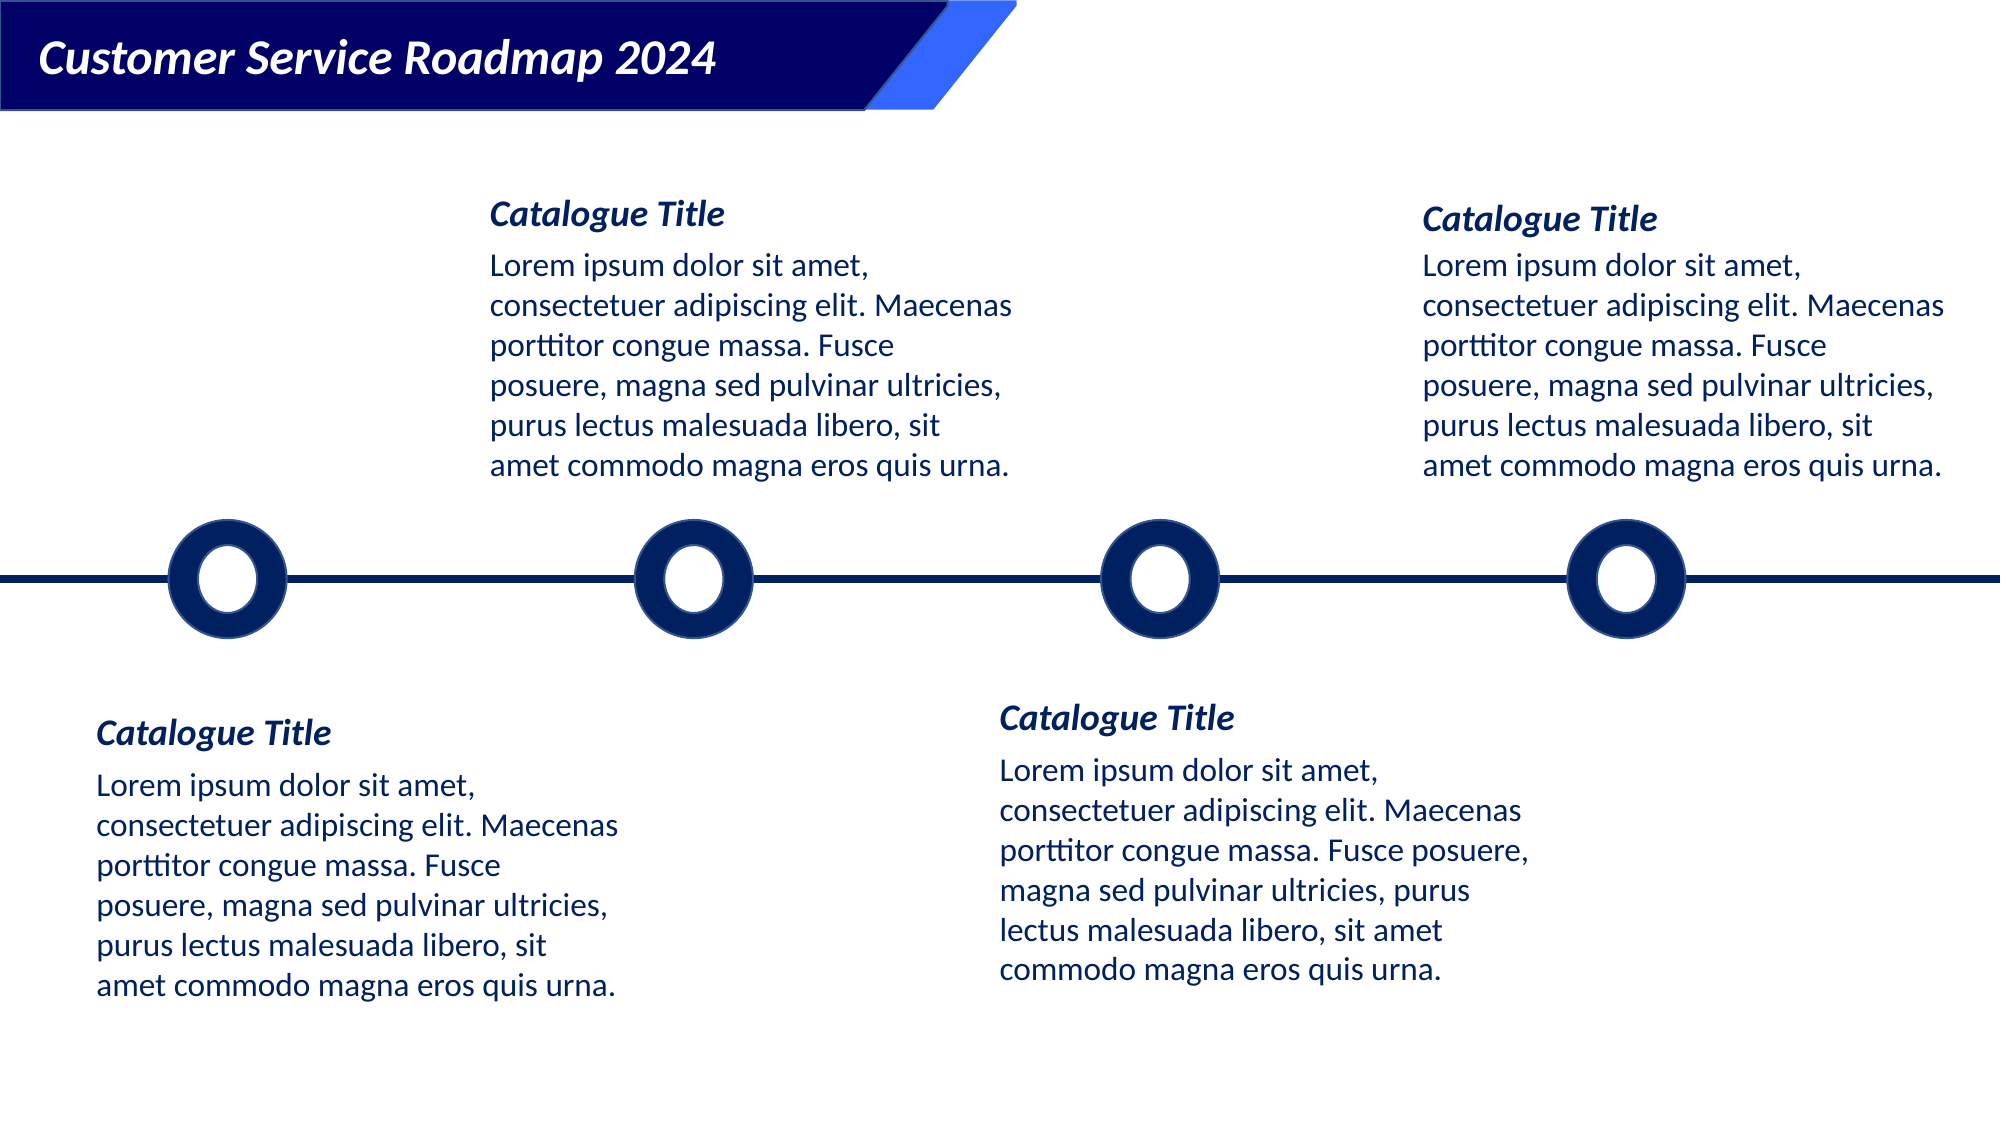

Customer Service Roadmap 2024
Catalogue Title
Catalogue Title
Lorem ipsum dolor sit amet, consectetuer adipiscing elit. Maecenas porttitor congue massa. Fusce posuere, magna sed pulvinar ultricies, purus lectus malesuada libero, sit amet commodo magna eros quis urna.

Lorem ipsum dolor sit amet, consectetuer adipiscing elit. Maecenas porttitor congue massa. Fusce posuere, magna sed pulvinar ultricies, purus lectus malesuada libero, sit amet commodo magna eros quis urna.

Catalogue Title
Catalogue Title
Lorem ipsum dolor sit amet, consectetuer adipiscing elit. Maecenas porttitor congue massa. Fusce posuere, magna sed pulvinar ultricies, purus lectus malesuada libero, sit amet commodo magna eros quis urna.

Lorem ipsum dolor sit amet, consectetuer adipiscing elit. Maecenas porttitor congue massa. Fusce posuere, magna sed pulvinar ultricies, purus lectus malesuada libero, sit amet commodo magna eros quis urna.